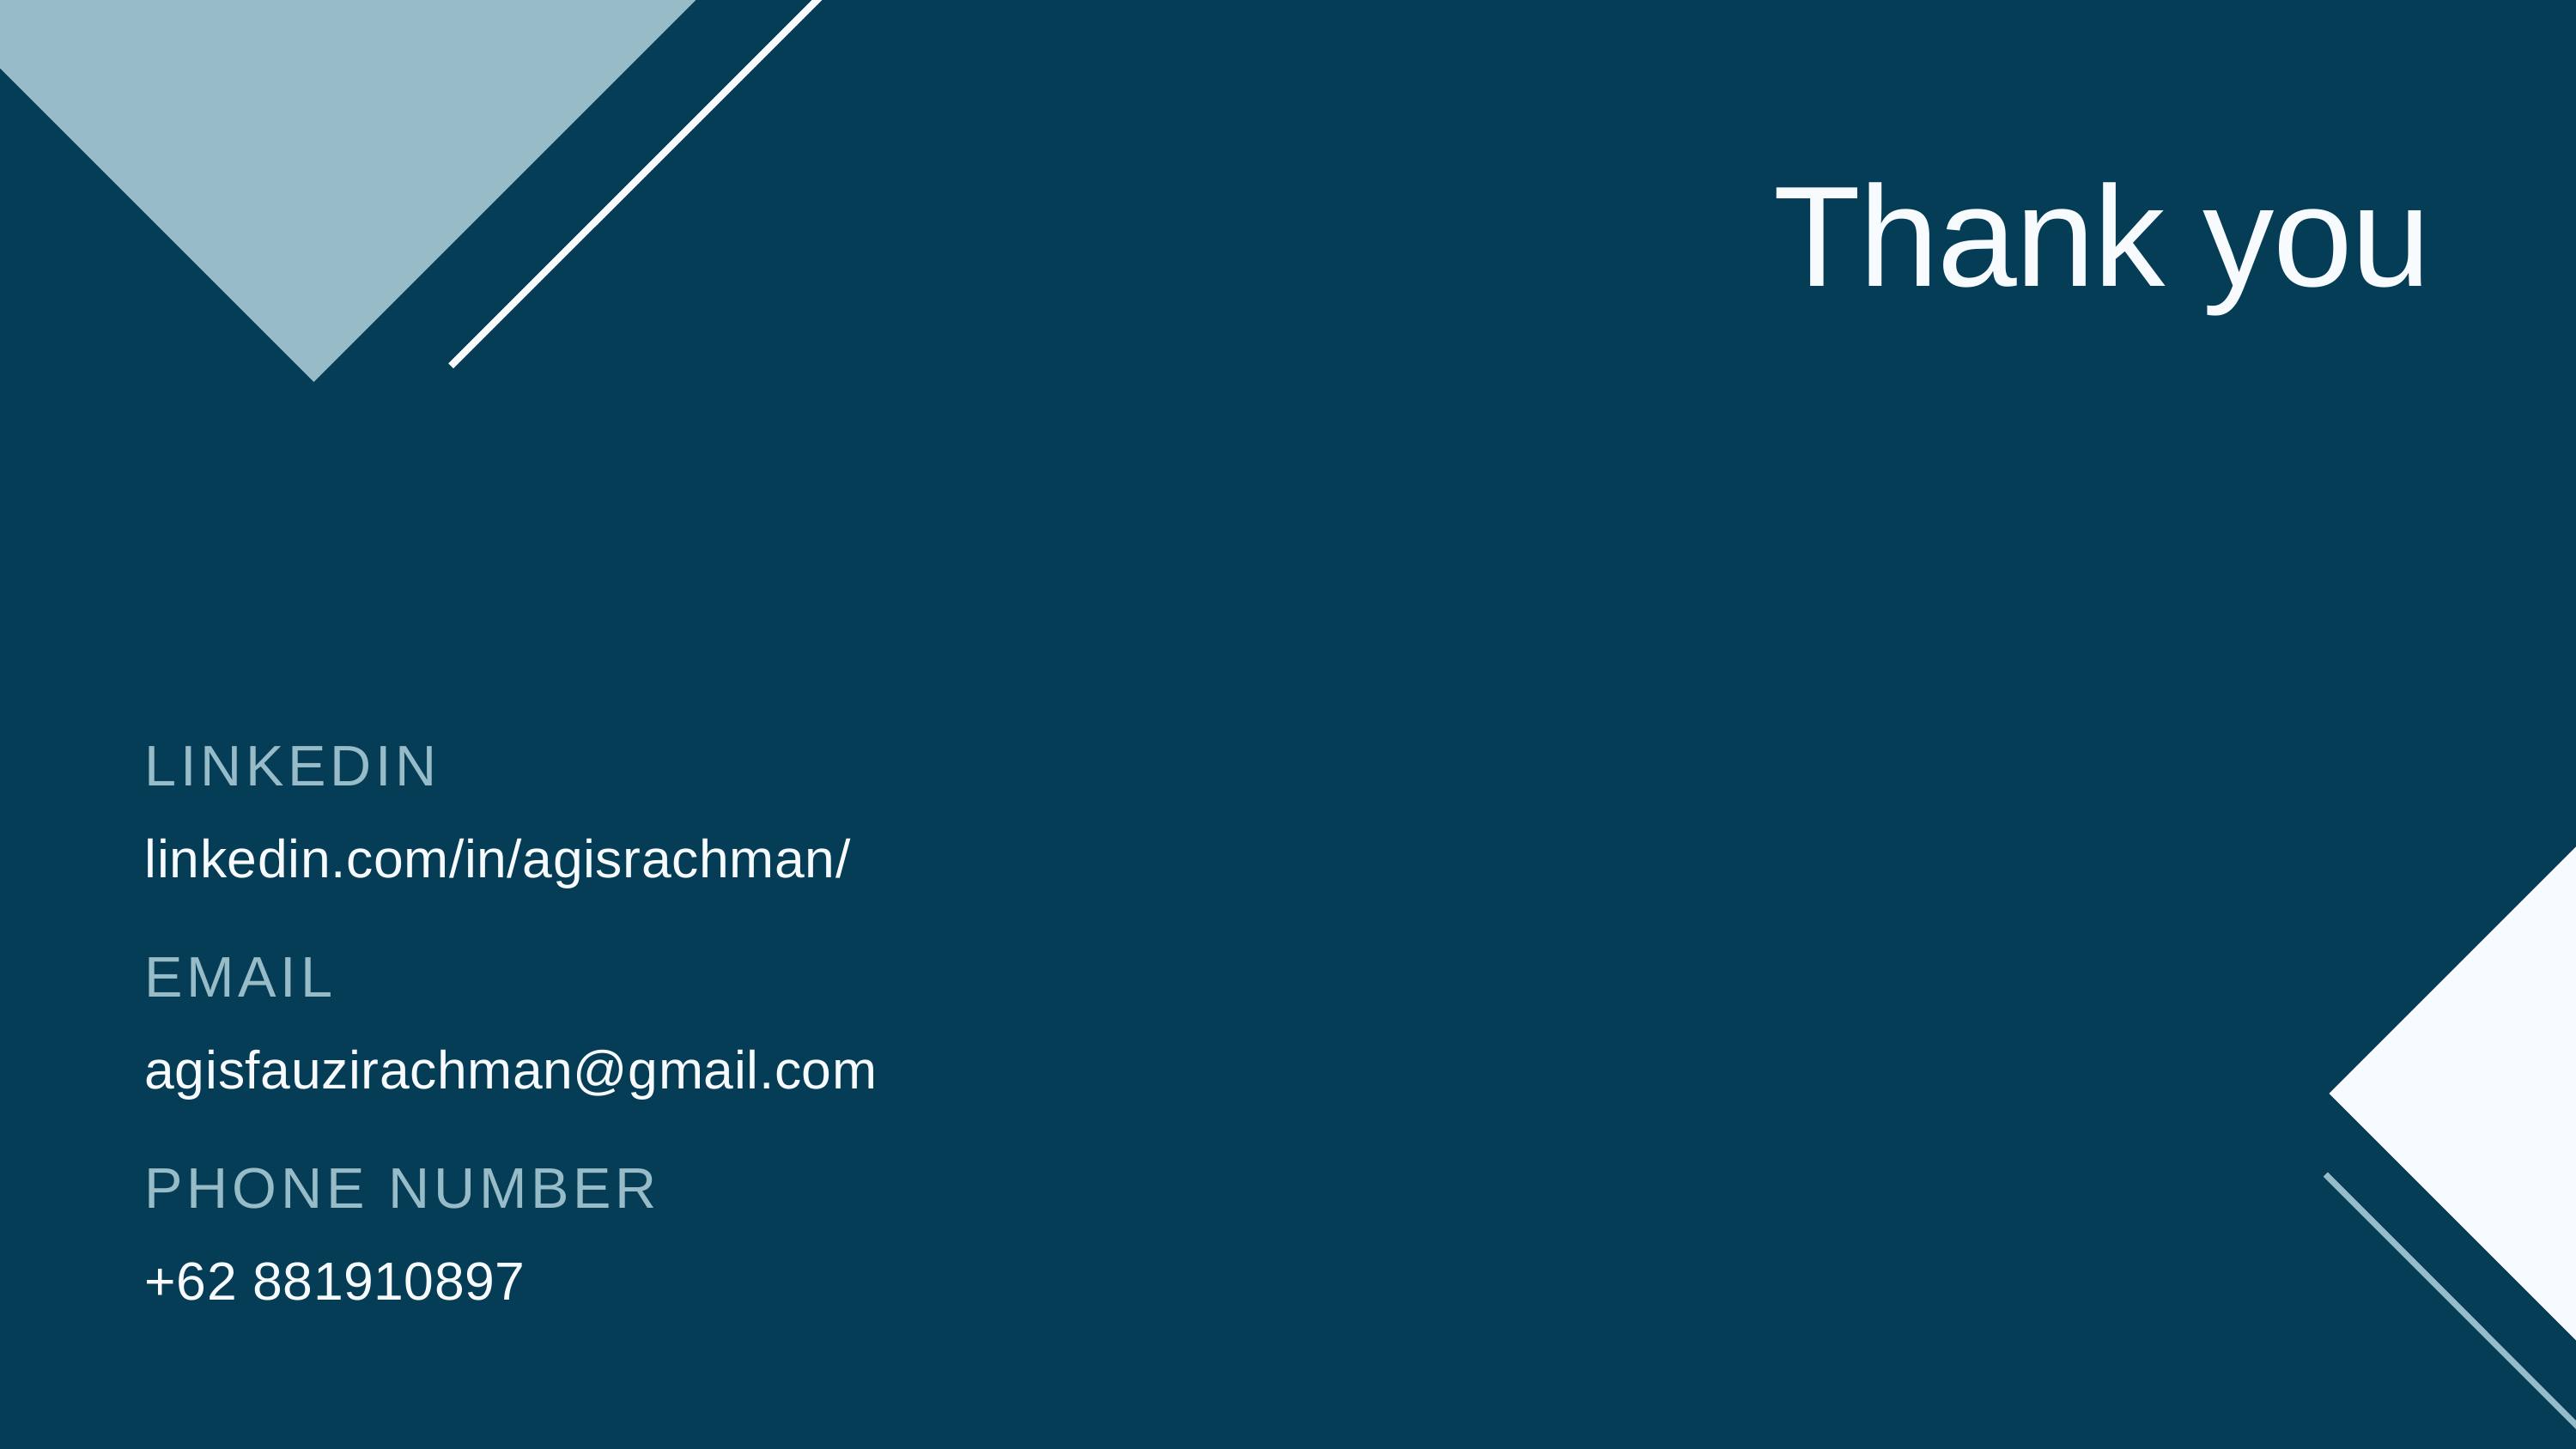

Thank you
LINKEDIN
linkedin.com/in/agisrachman/
EMAIL
agisfauzirachman@gmail.com
PHONE NUMBER
+62 881910897